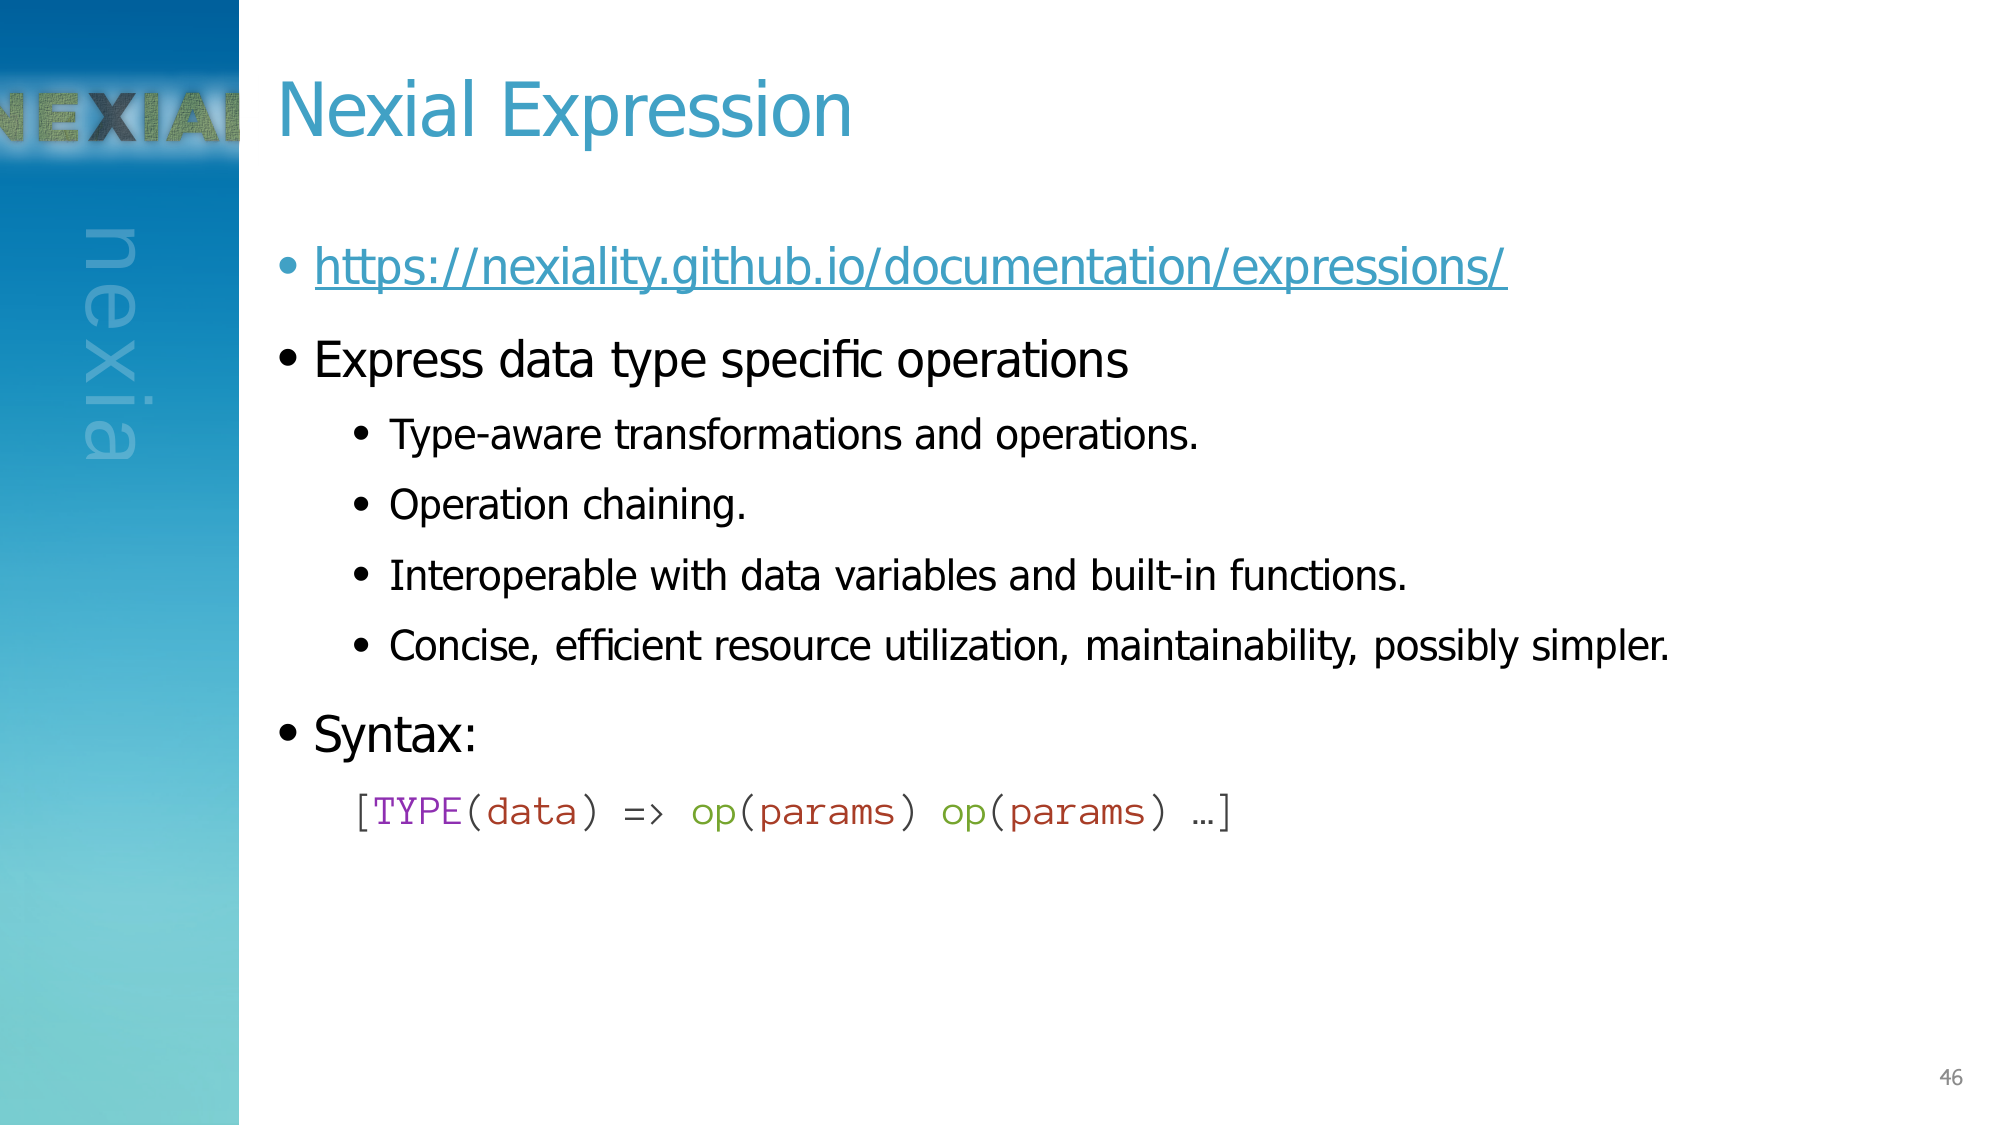

# Nexial Expression
https://nexiality.github.io/documentation/expressions/
Express data type specific operations
Type-aware transformations and operations.
Operation chaining.
Interoperable with data variables and built-in functions.
Concise, efficient resource utilization, maintainability, possibly simpler.
Syntax:
[TYPE(data) => op(params) op(params) …]

46